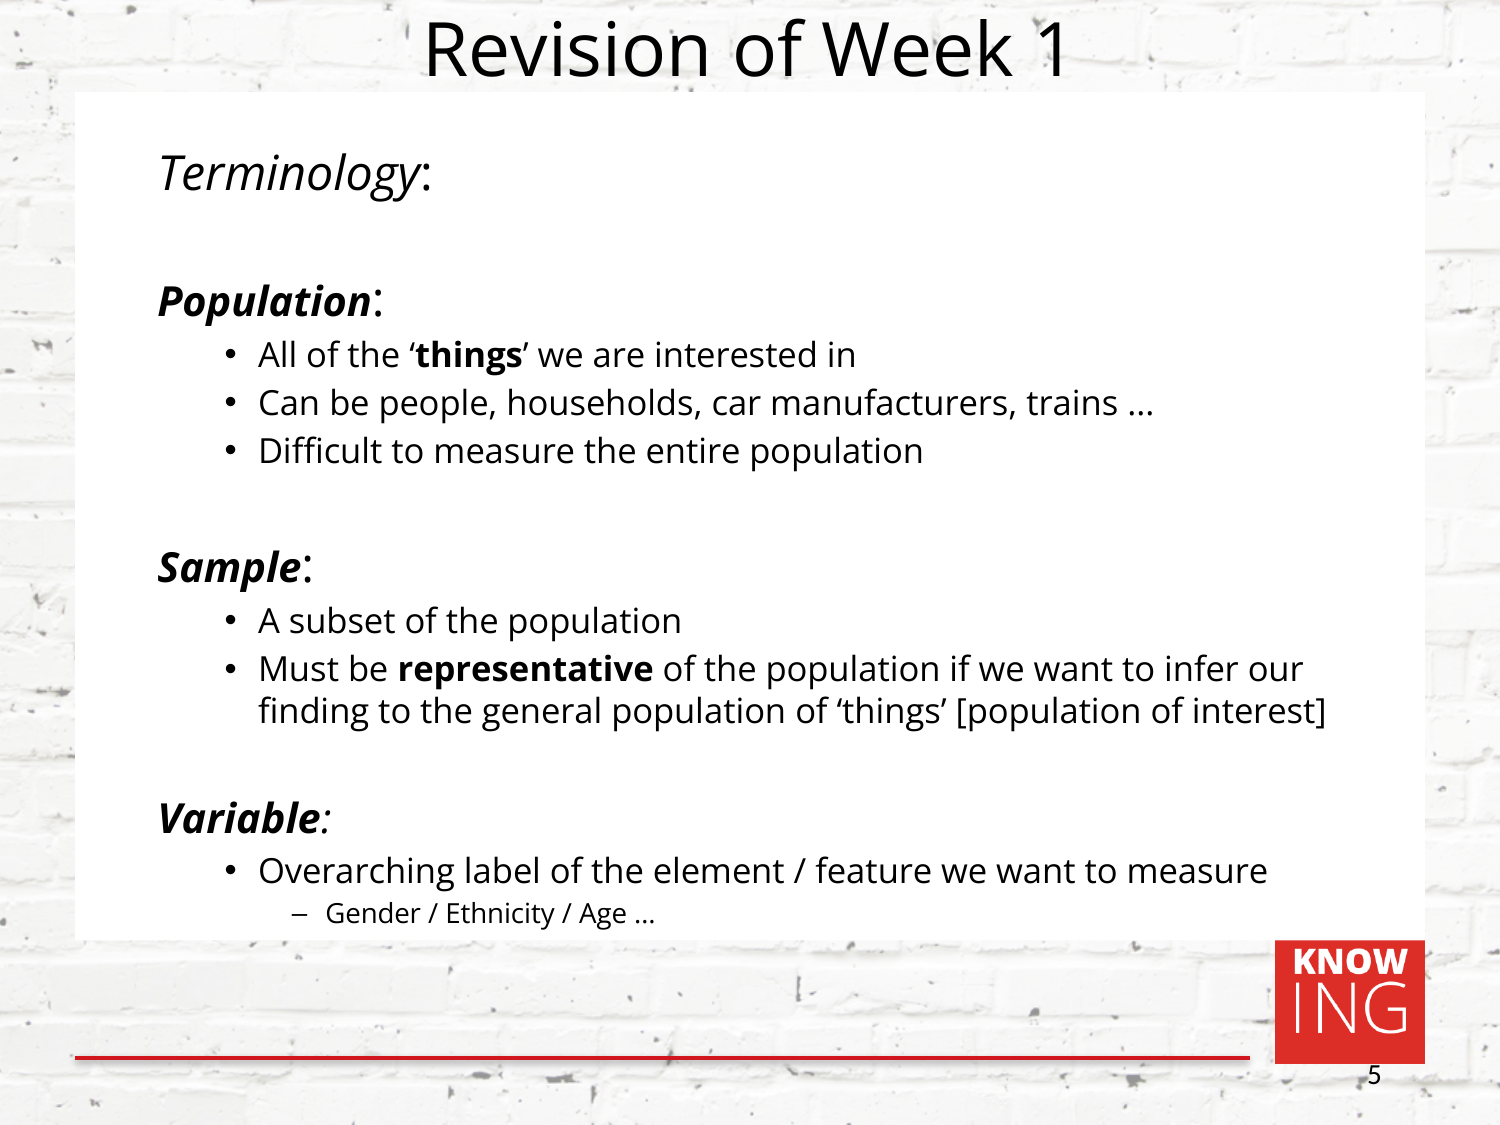

# Revision of Week 1

Terminology:

Population:
All of the ‘things’ we are interested in
Can be people, households, car manufacturers, trains ...
Difficult to measure the entire population

Sample:
A subset of the population
Must be representative of the population if we want to infer our finding to the general population of ‘things’ [population of interest]

Variable:
Overarching label of the element / feature we want to measure
Gender / Ethnicity / Age …
5